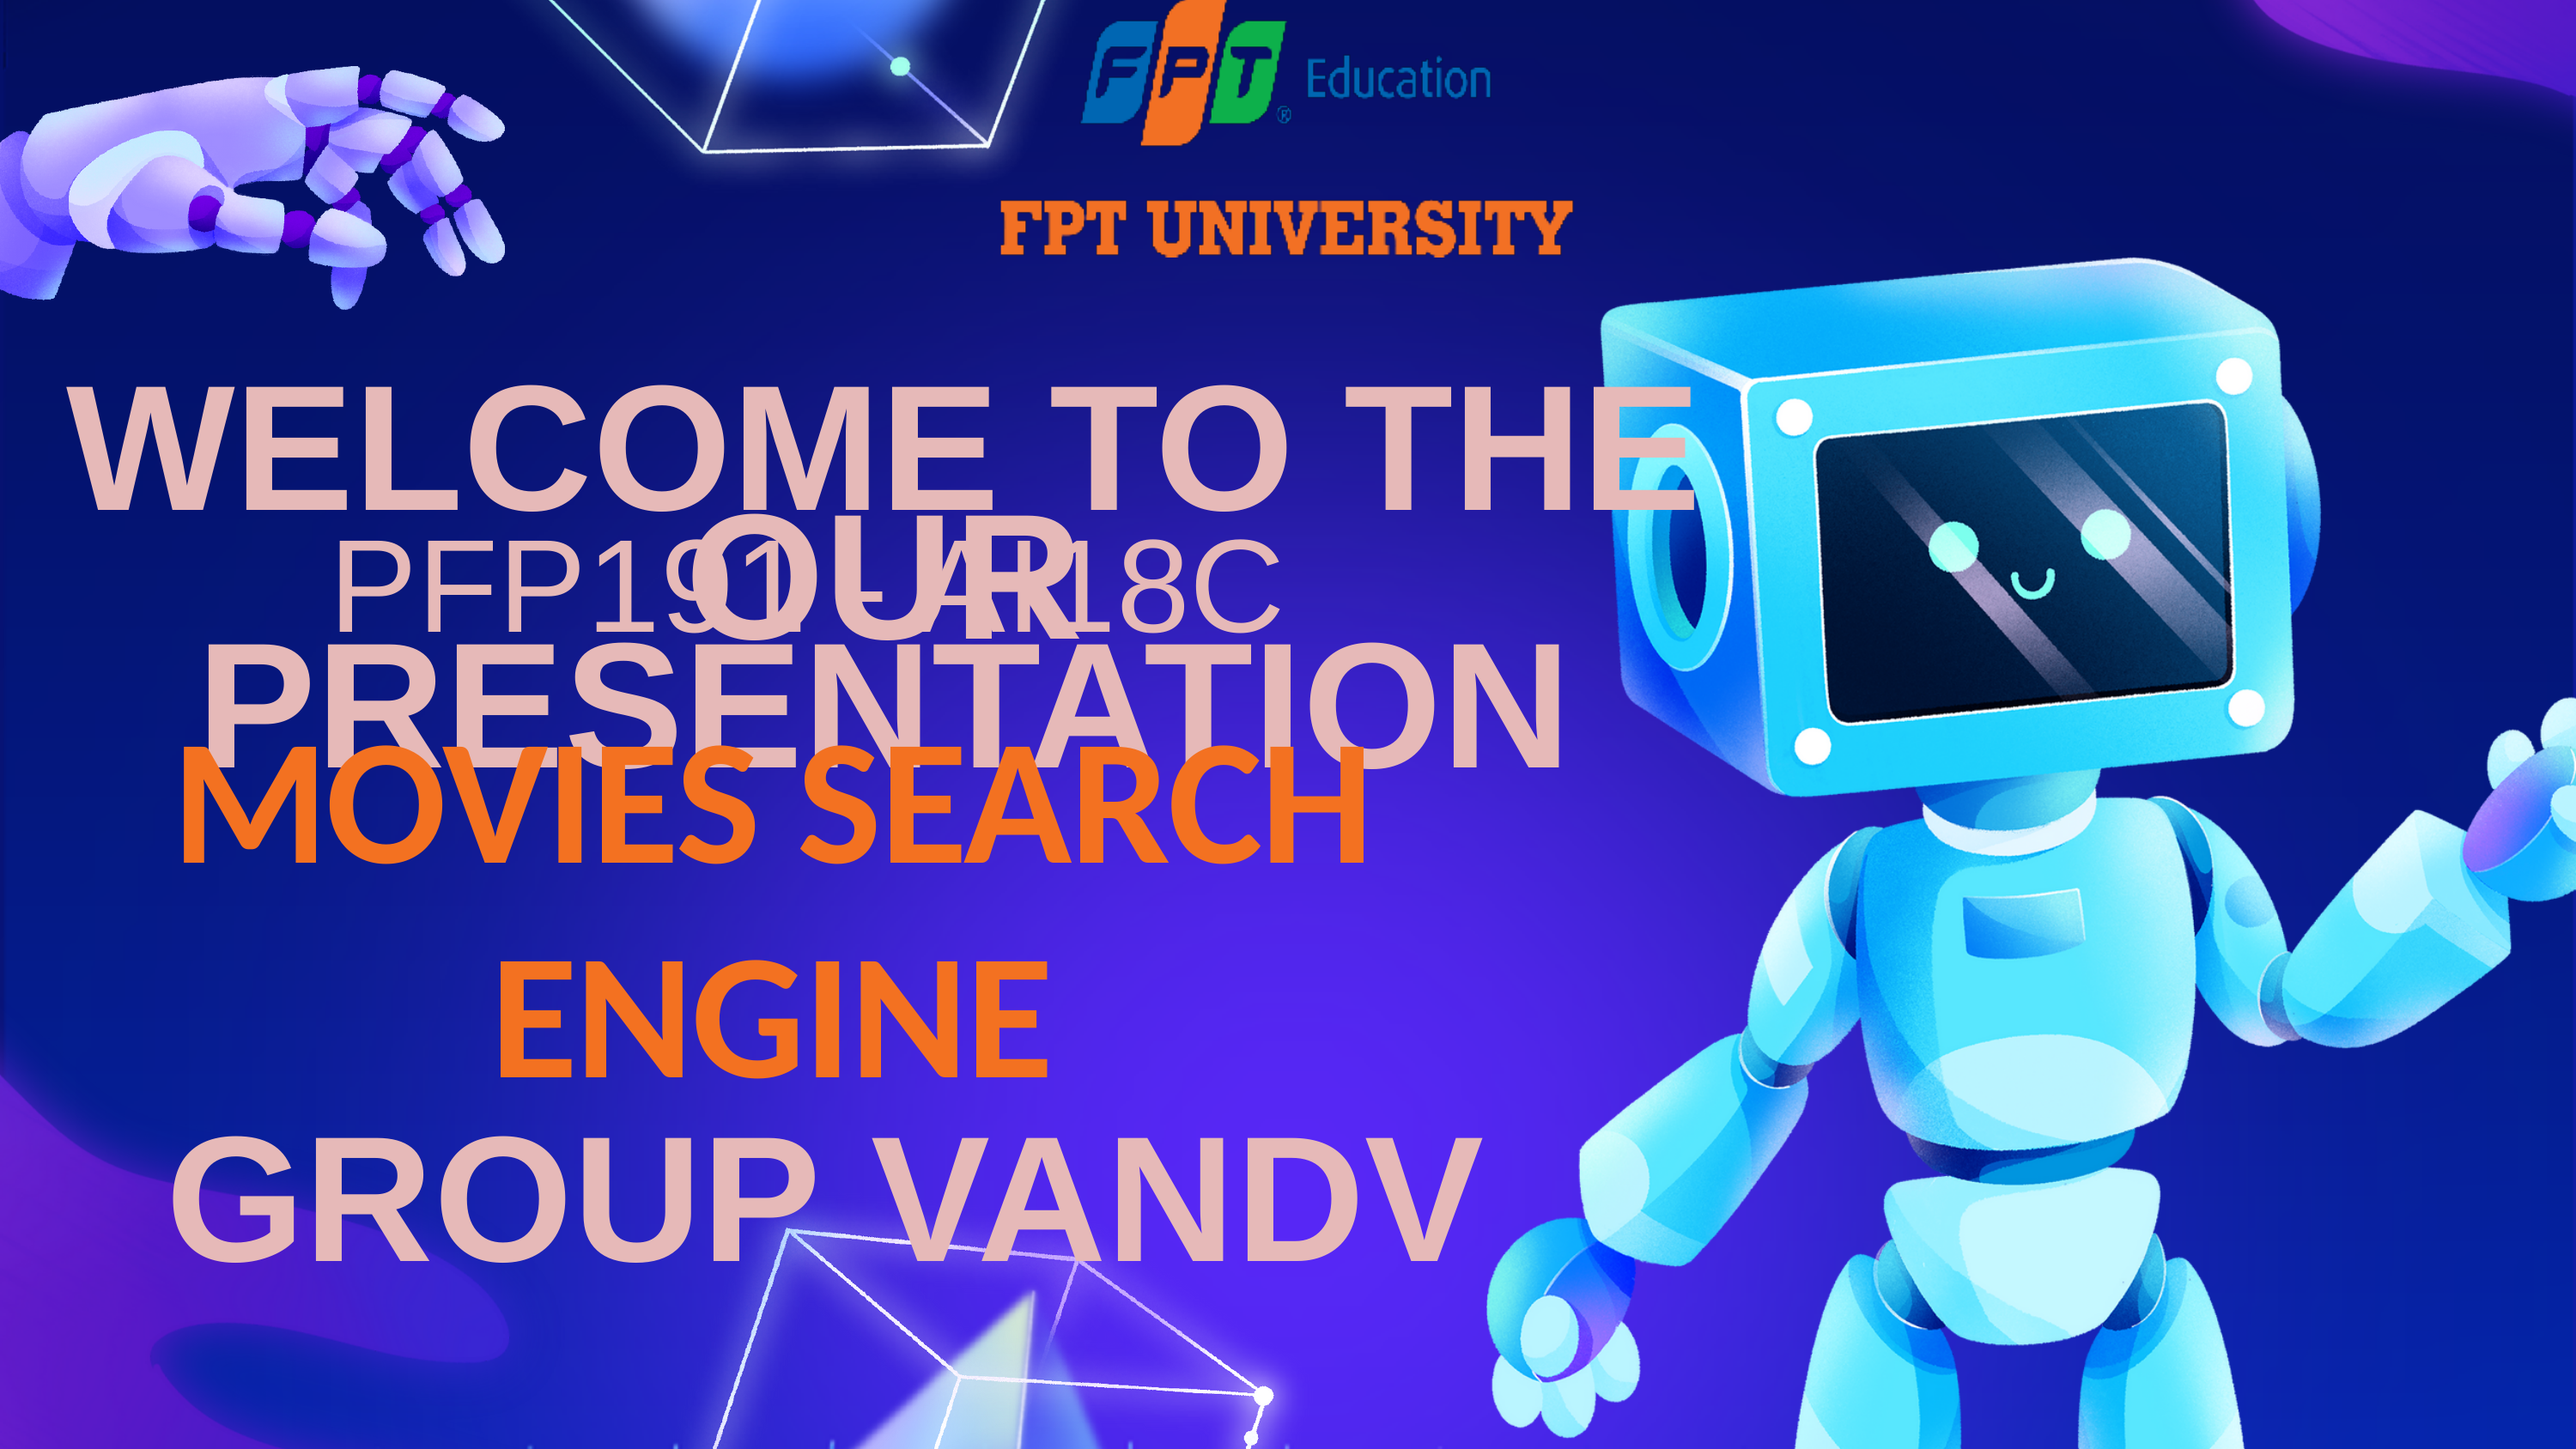

WELCOME TO THE OUR PRESENTATION
PFP191 - AI18C
MOVIES SEARCH ENGINE

GROUP VANDV